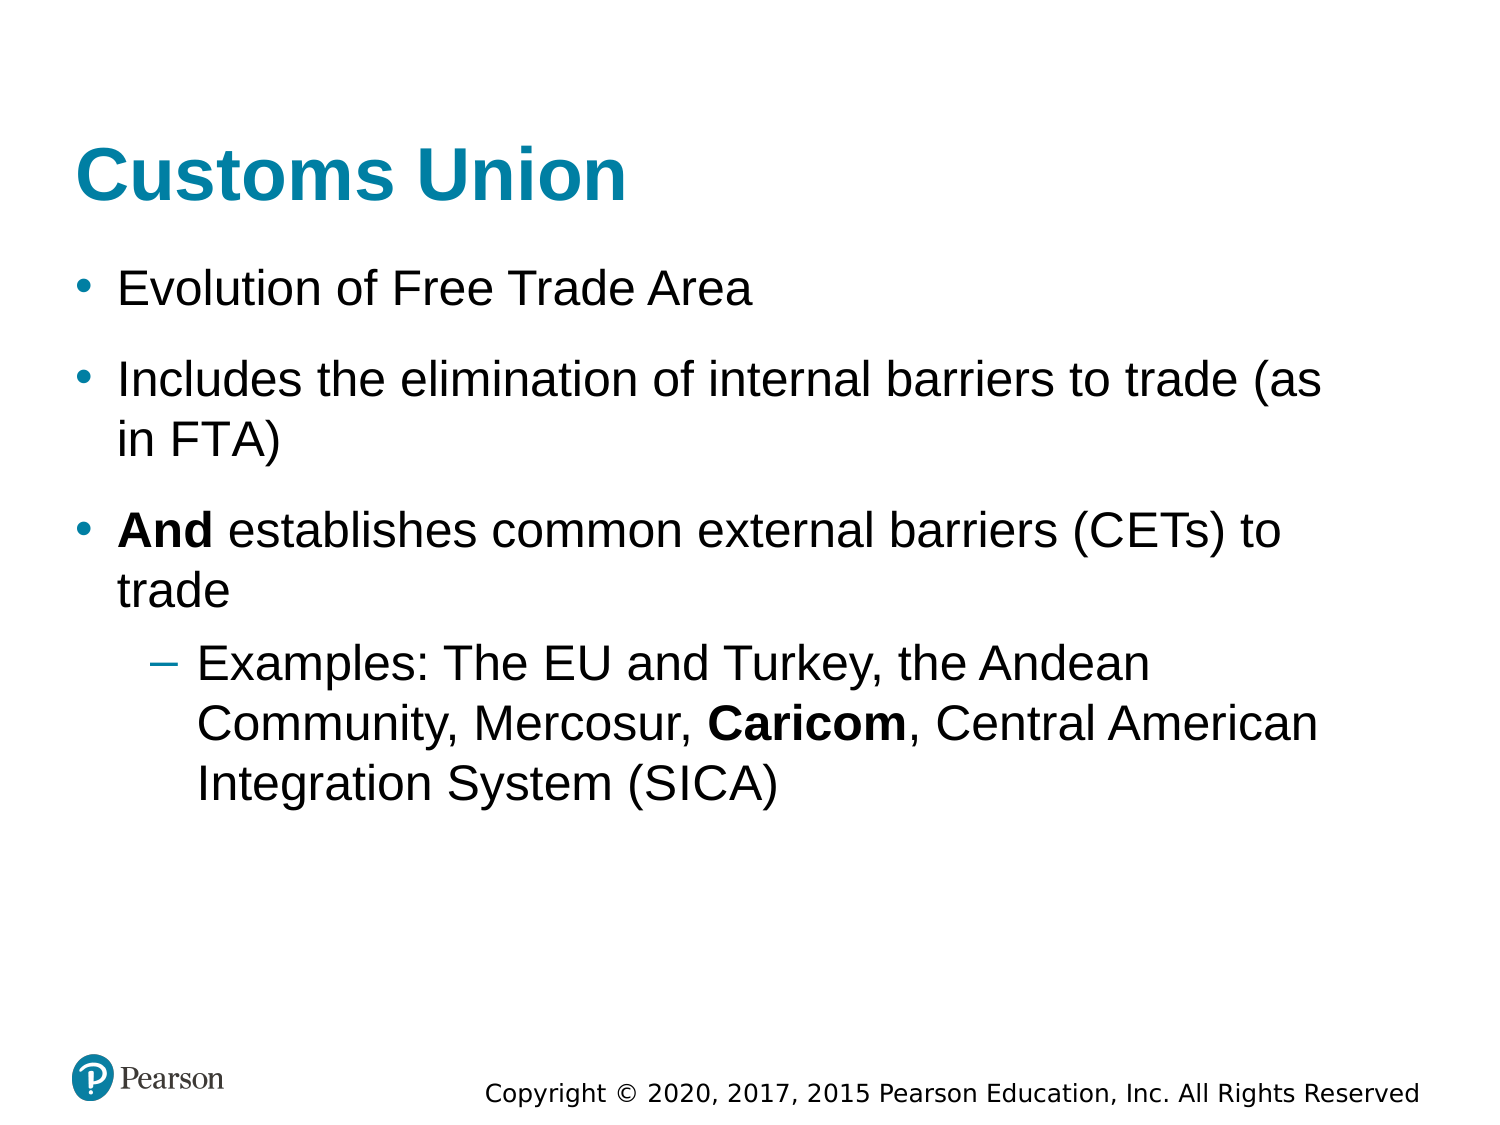

# Customs Union
Evolution of Free Trade Area
Includes the elimination of internal barriers to trade (as in F T A)
And establishes common external barriers (C E Ts) to trade
Examples: The E U and Turkey, the Andean Community, Mercosur, Caricom, Central American Integration System (S I C A)